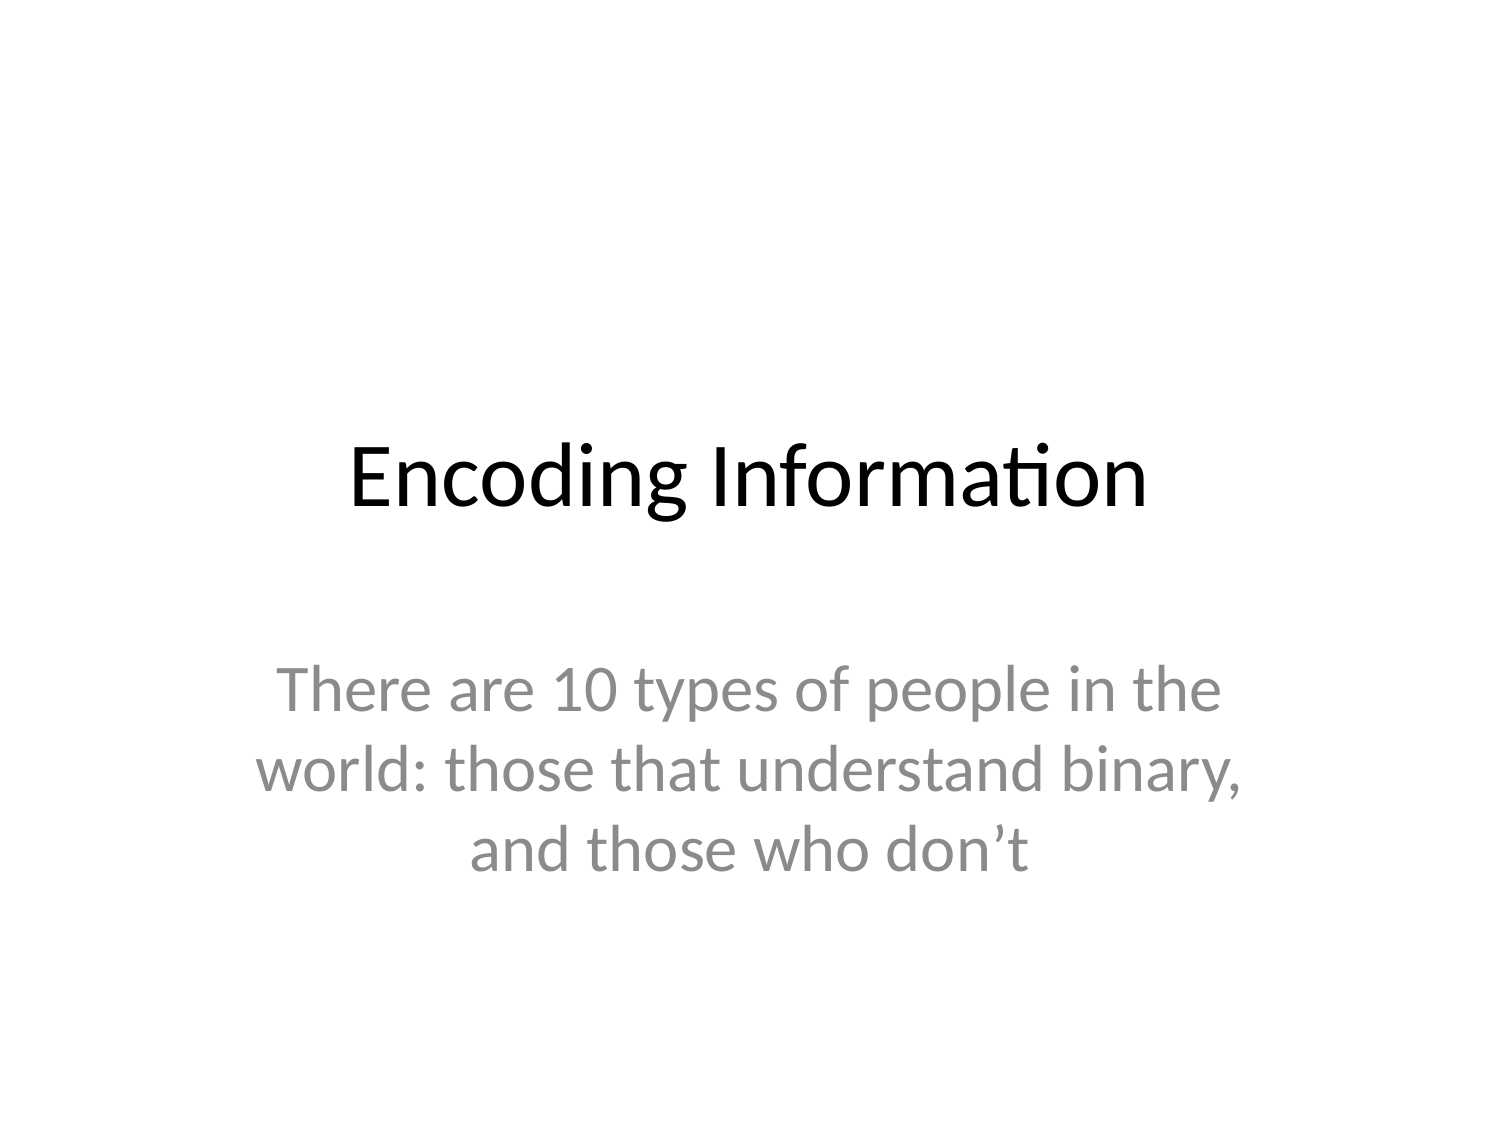

# Encoding Information
There are 10 types of people in the world: those that understand binary, and those who don’t